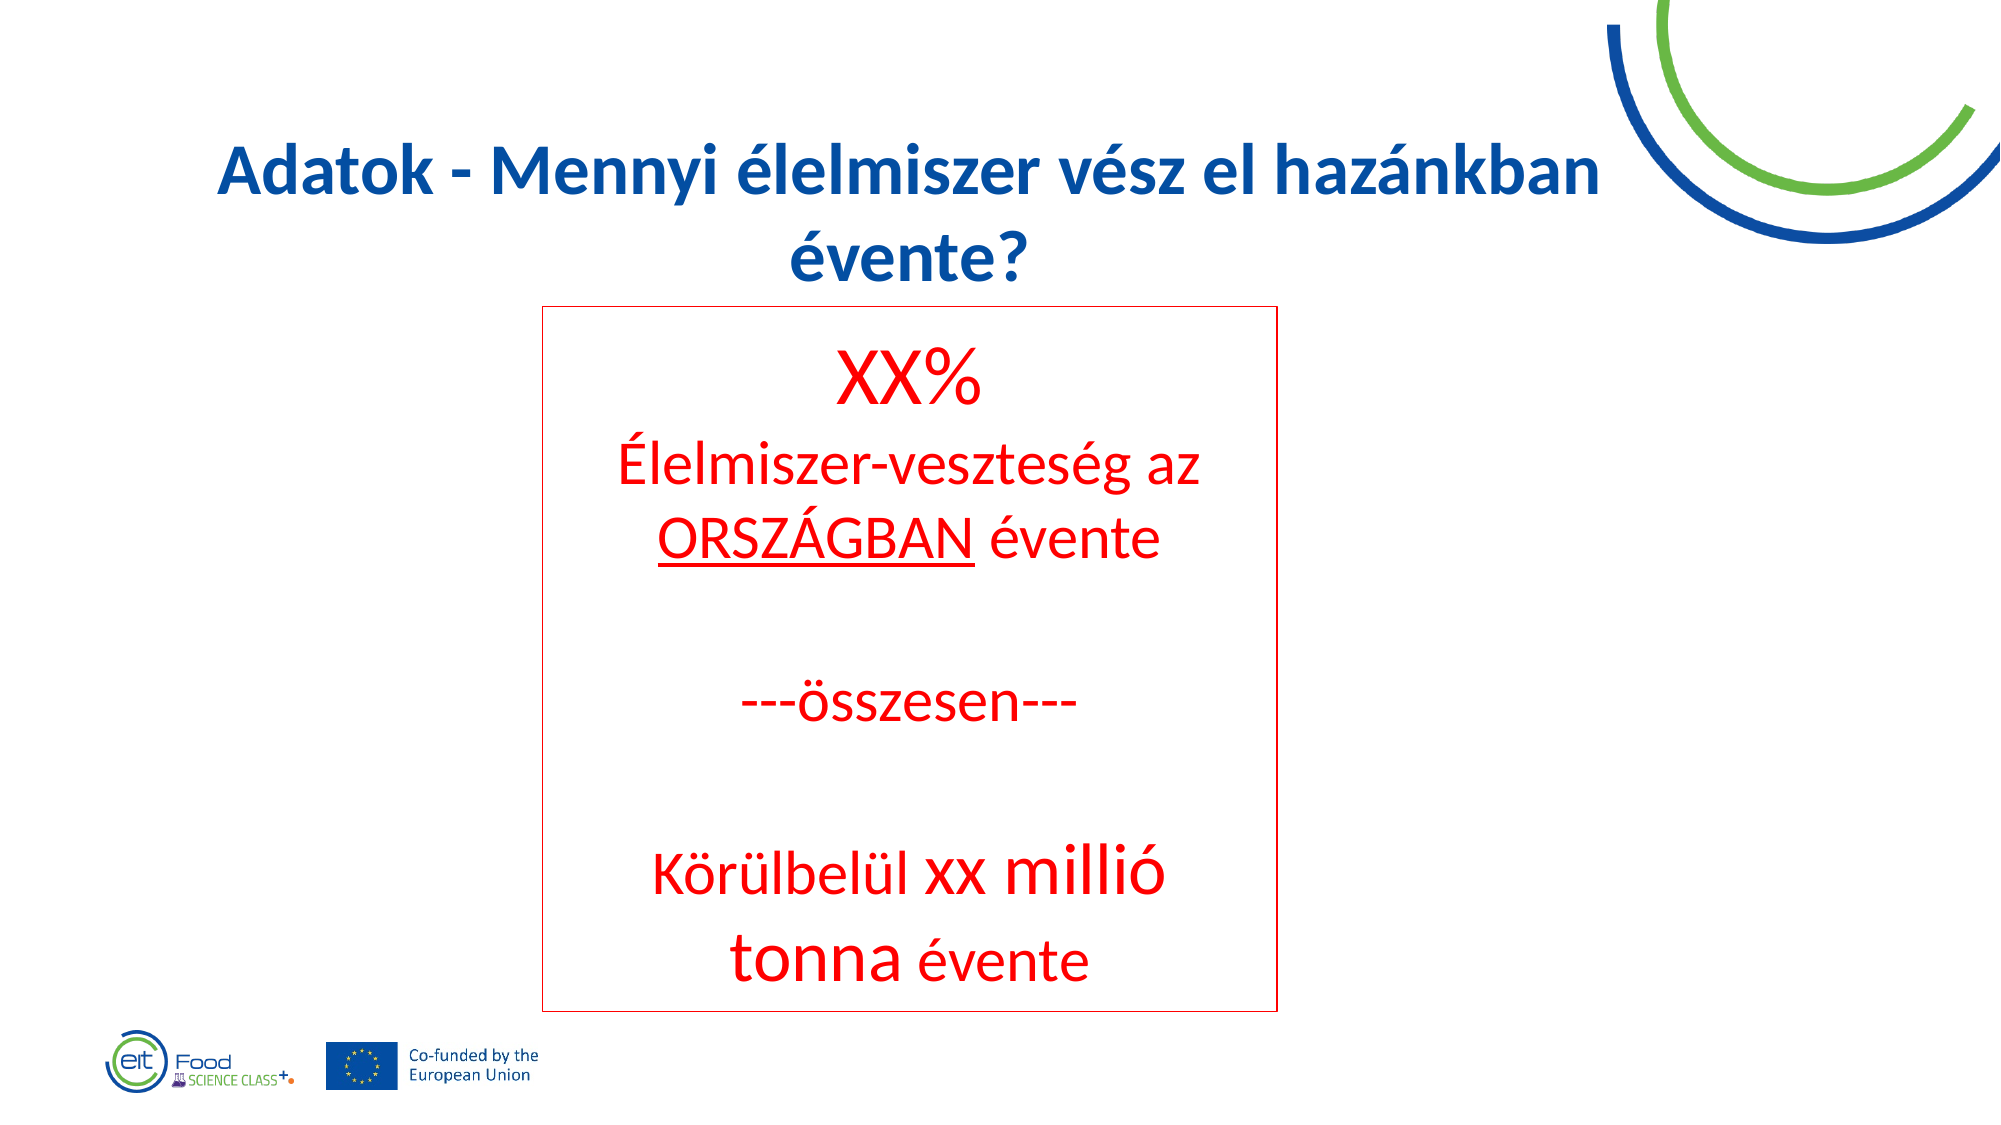

Adatok - Mennyi élelmiszer vész el hazánkban évente?
XX%
Élelmiszer-veszteség az ORSZÁGBAN évente

---összesen---

Körülbelül xx millió tonna évente